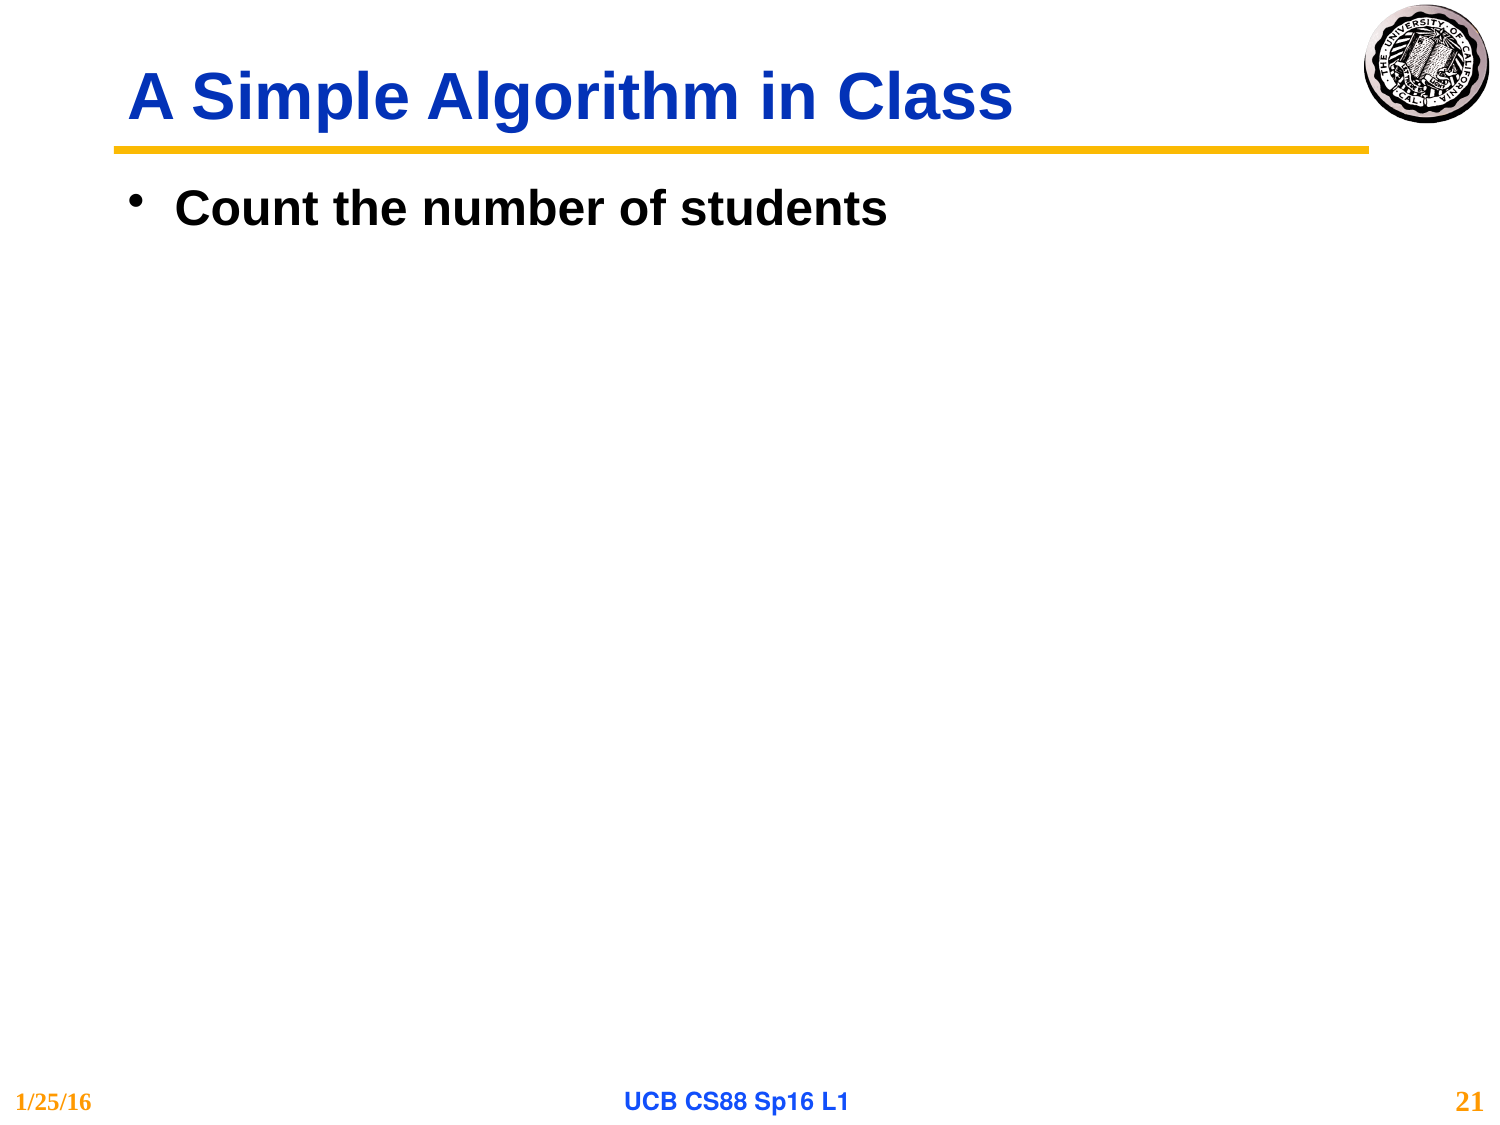

# A Simple Algorithm in Class
Count the number of students
1/25/16
UCB CS88 Sp16 L1
21